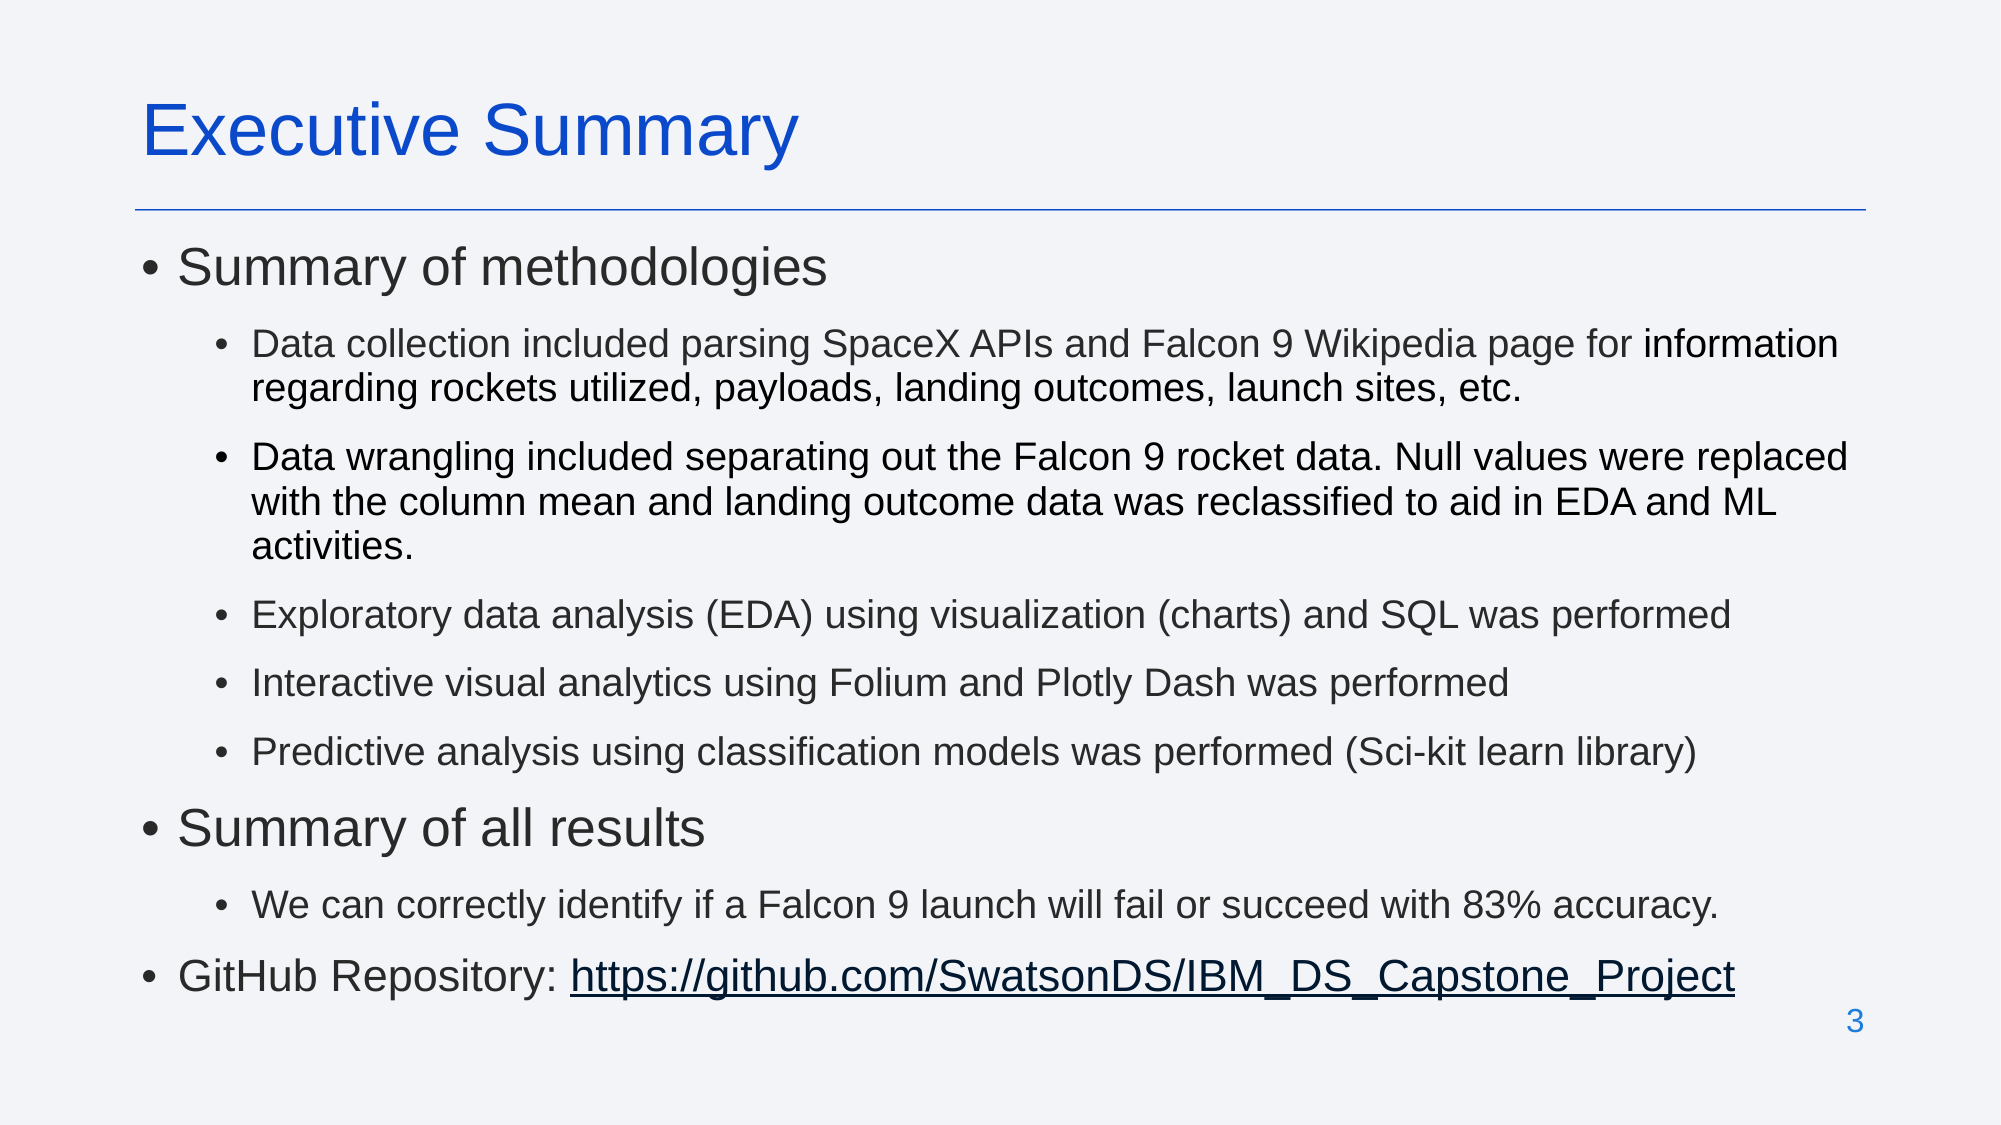

Executive Summary
Summary of methodologies
Data collection included parsing SpaceX APIs and Falcon 9 Wikipedia page for information regarding rockets utilized, payloads, landing outcomes, launch sites, etc.
Data wrangling included separating out the Falcon 9 rocket data. Null values were replaced with the column mean and landing outcome data was reclassified to aid in EDA and ML activities.
Exploratory data analysis (EDA) using visualization (charts) and SQL was performed
Interactive visual analytics using Folium and Plotly Dash was performed
Predictive analysis using classification models was performed (Sci-kit learn library)
Summary of all results
We can correctly identify if a Falcon 9 launch will fail or succeed with 83% accuracy.
GitHub Repository: https://github.com/SwatsonDS/IBM_DS_Capstone_Project

3